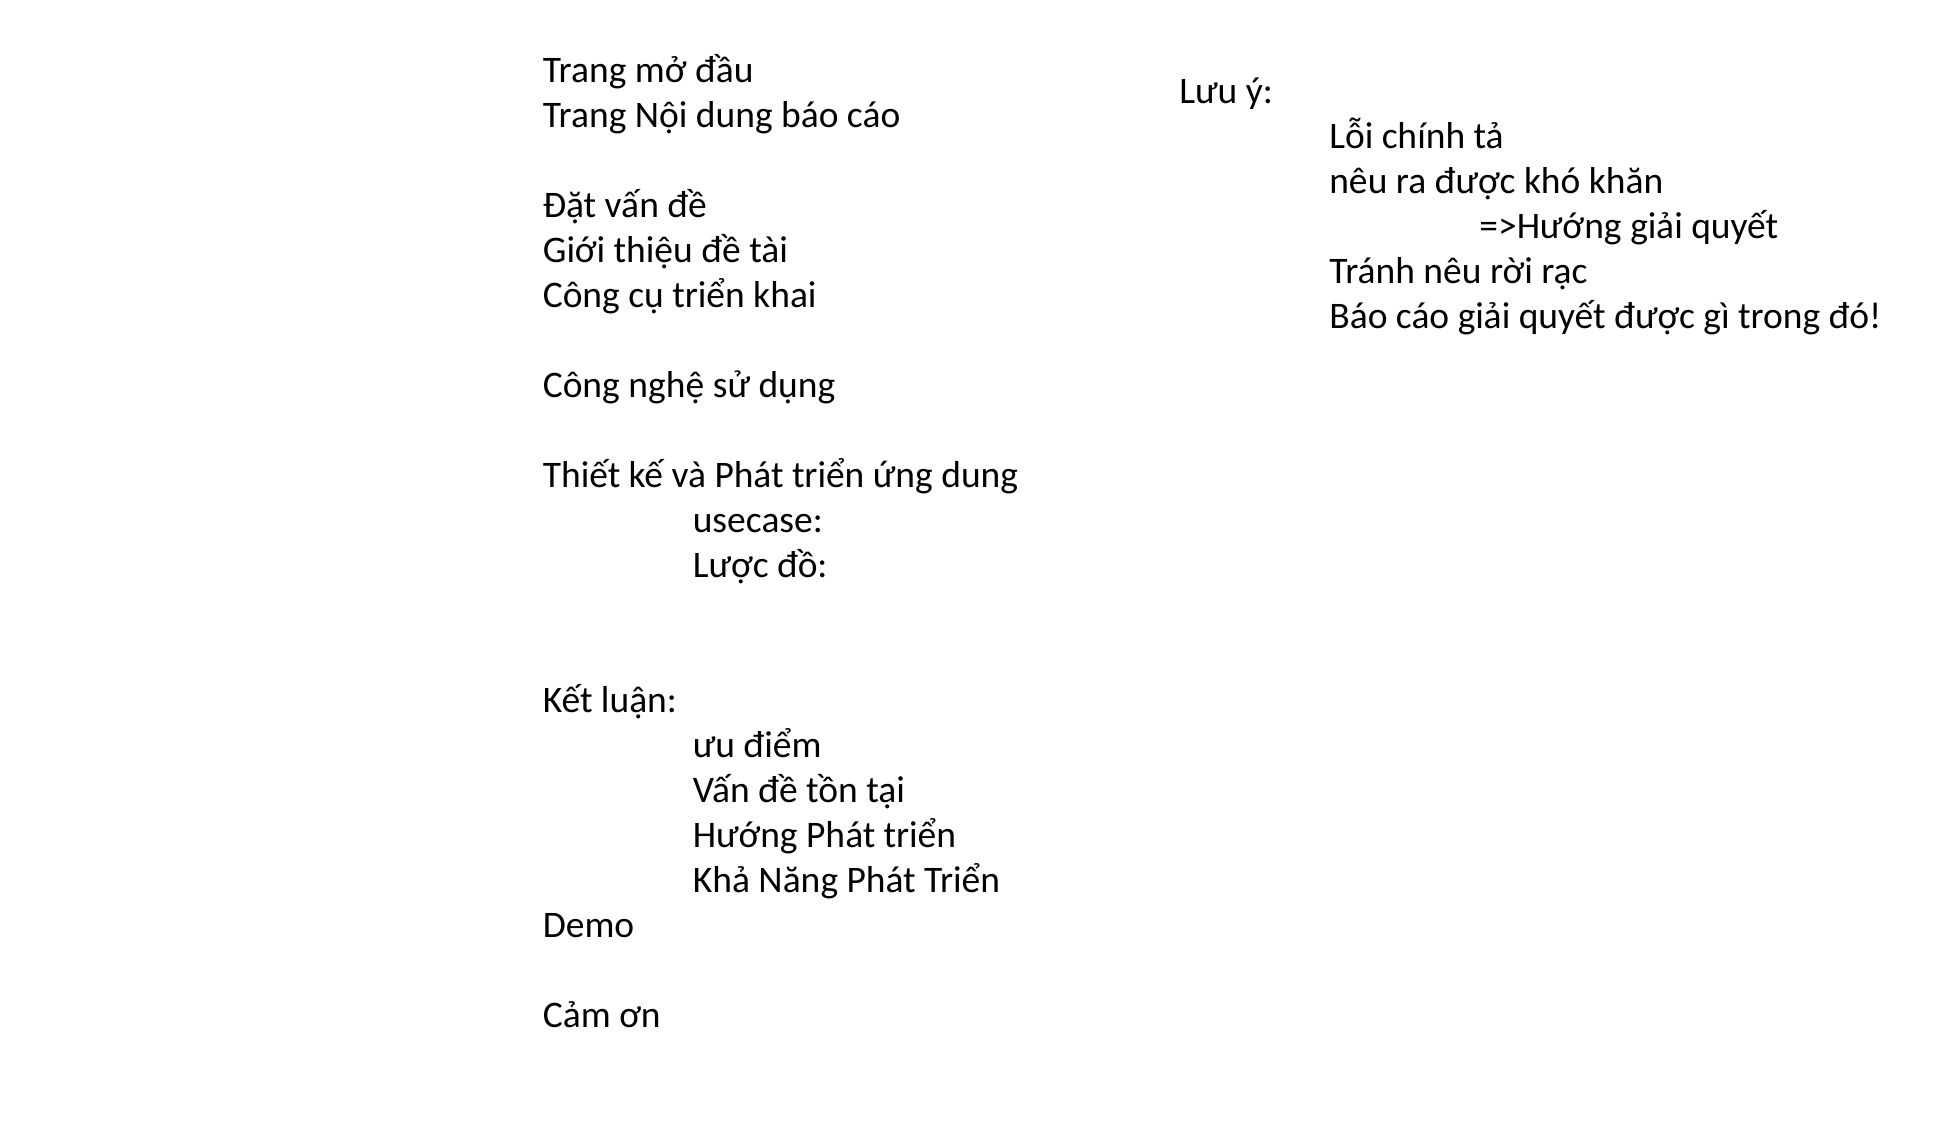

Trang mở đầu
Trang Nội dung báo cáo

Đặt vấn đề
Giới thiệu đề tài
Công cụ triển khai

Công nghệ sử dụng

Thiết kế và Phát triển ứng dung
	usecase:
	Lược đồ:

Kết luận:
	ưu điểm
	Vấn đề tồn tại
	Hướng Phát triển
	Khả Năng Phát Triển
Demo

Cảm ơn

Lưu ý:
	Lỗi chính tả
	nêu ra được khó khăn			=>Hướng giải quyết
	Tránh nêu rời rạc
	Báo cáo giải quyết được gì trong đó!